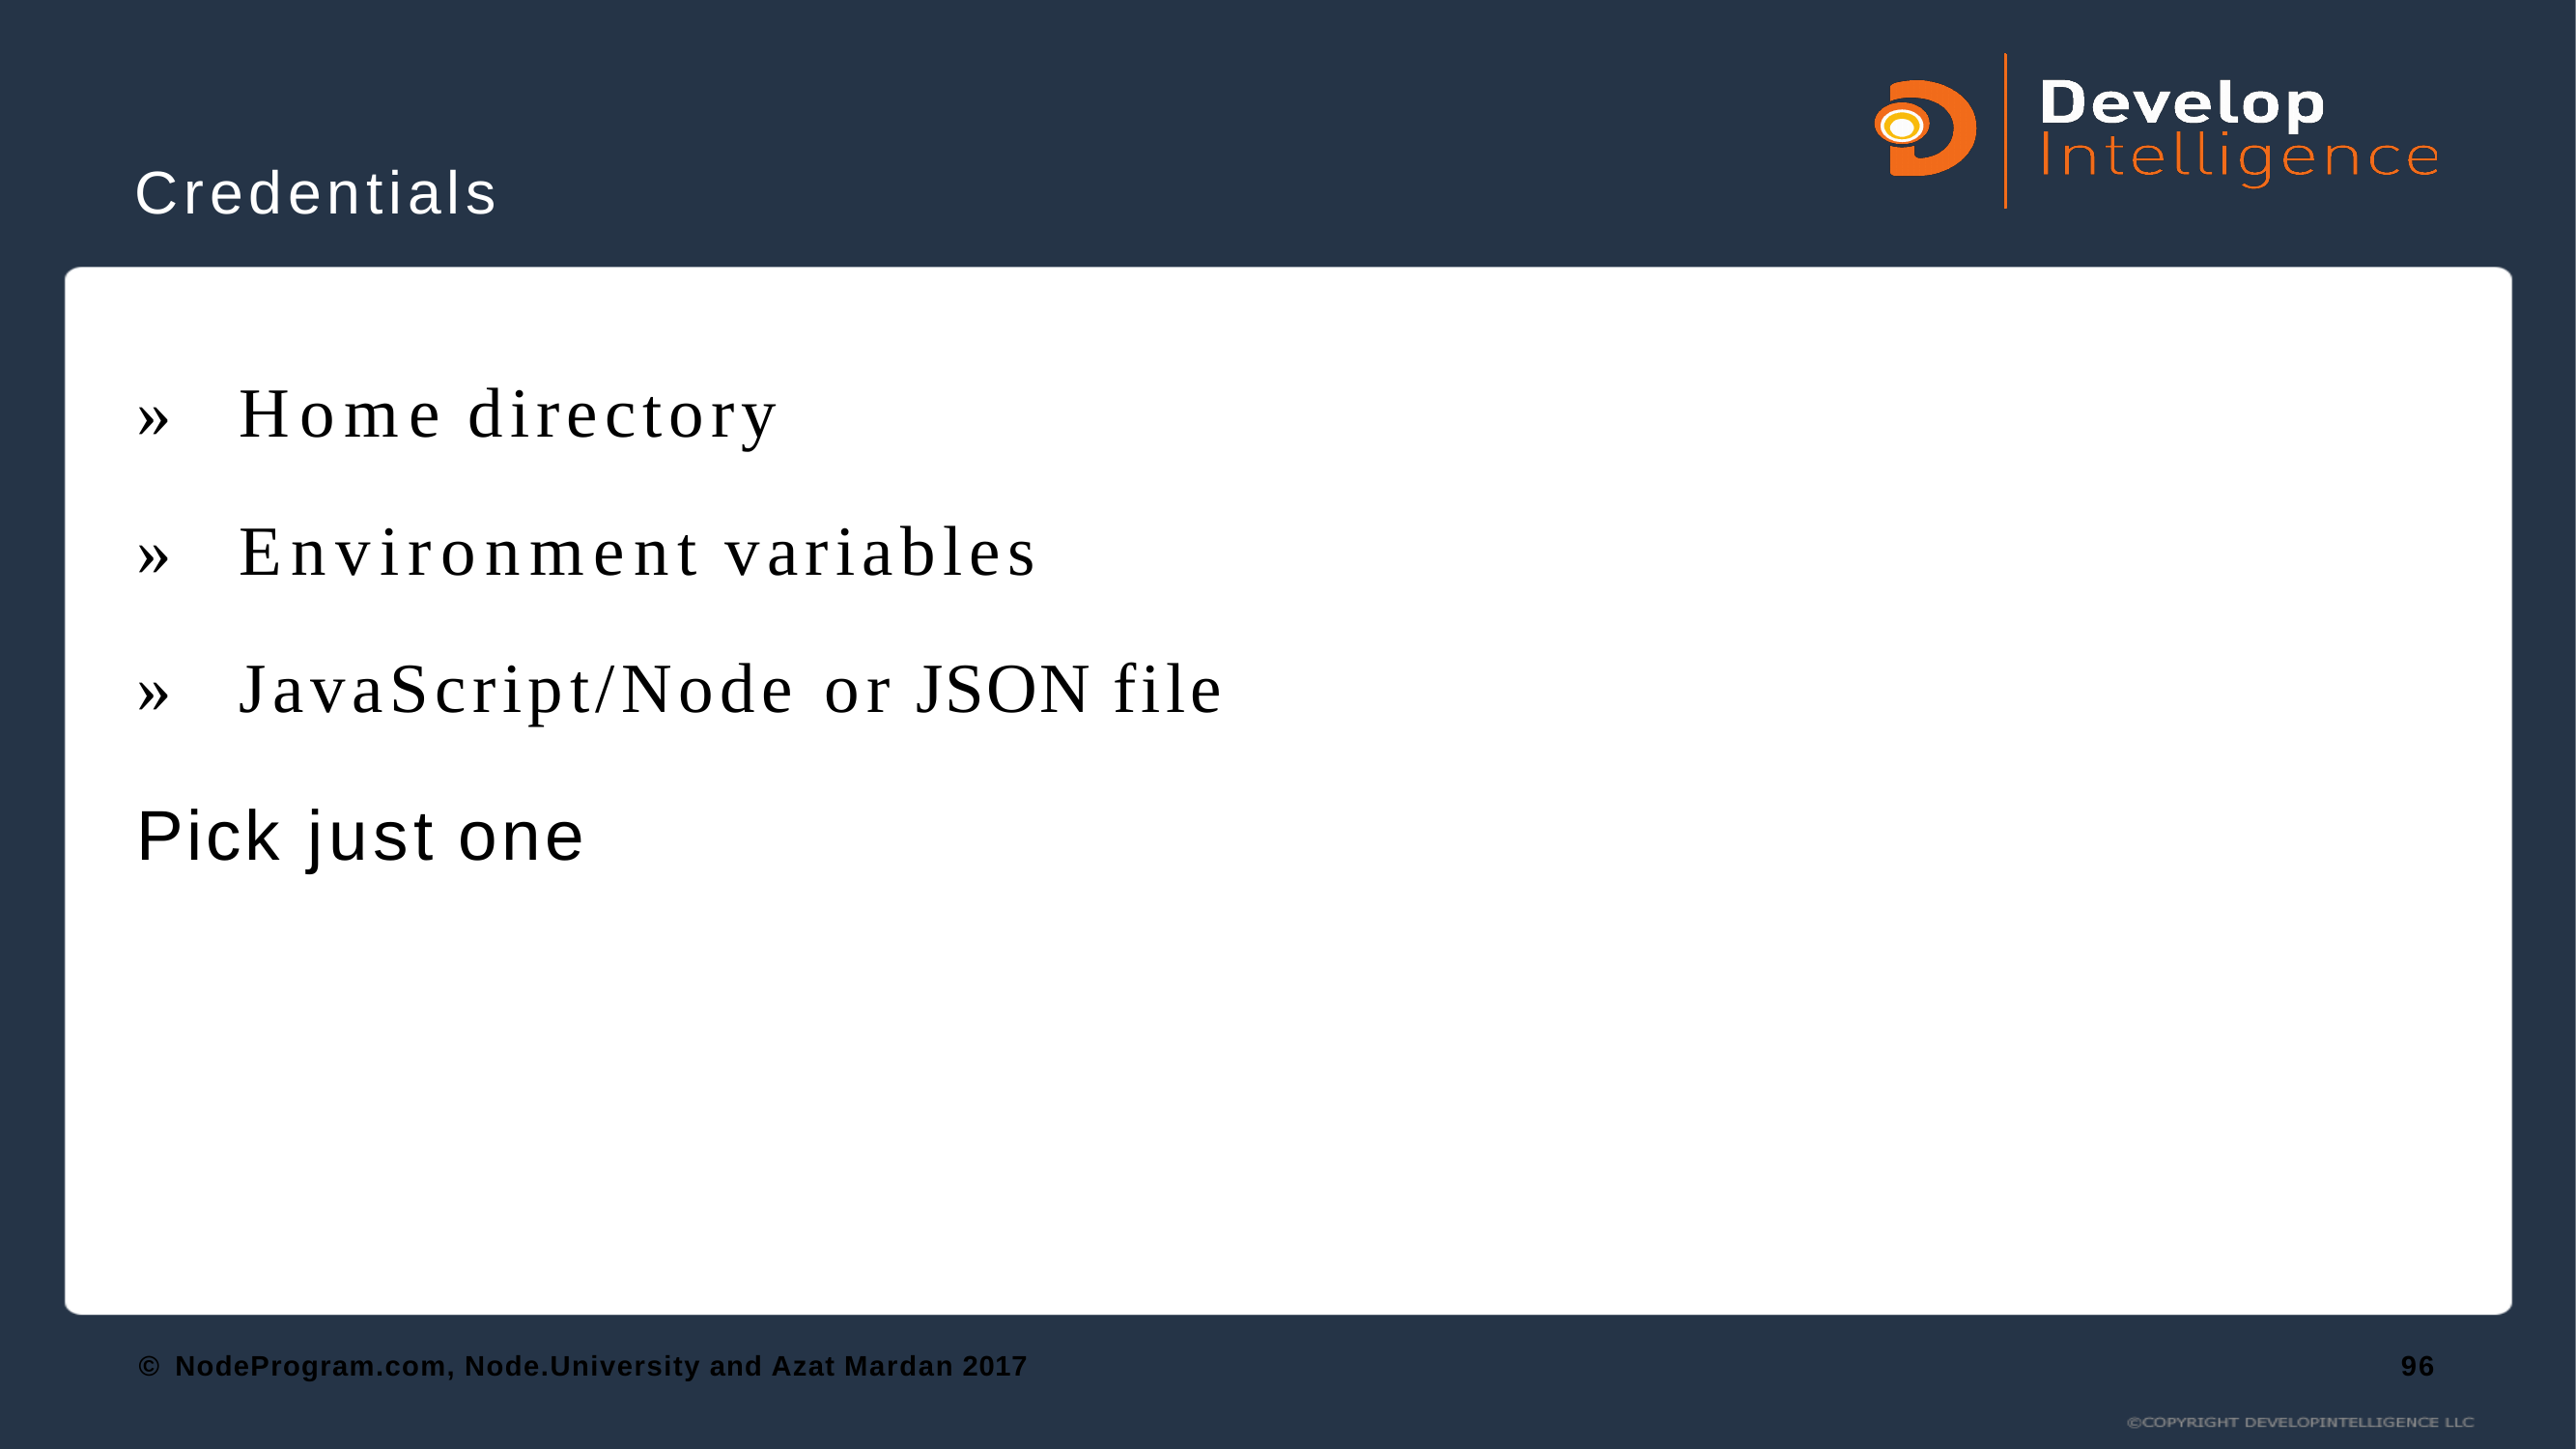

# Credentials
»	Home directory
»	Environment variables
»	JavaScript/Node or JSON file
Pick just one
© NodeProgram.com, Node.University and Azat Mardan 2017
96